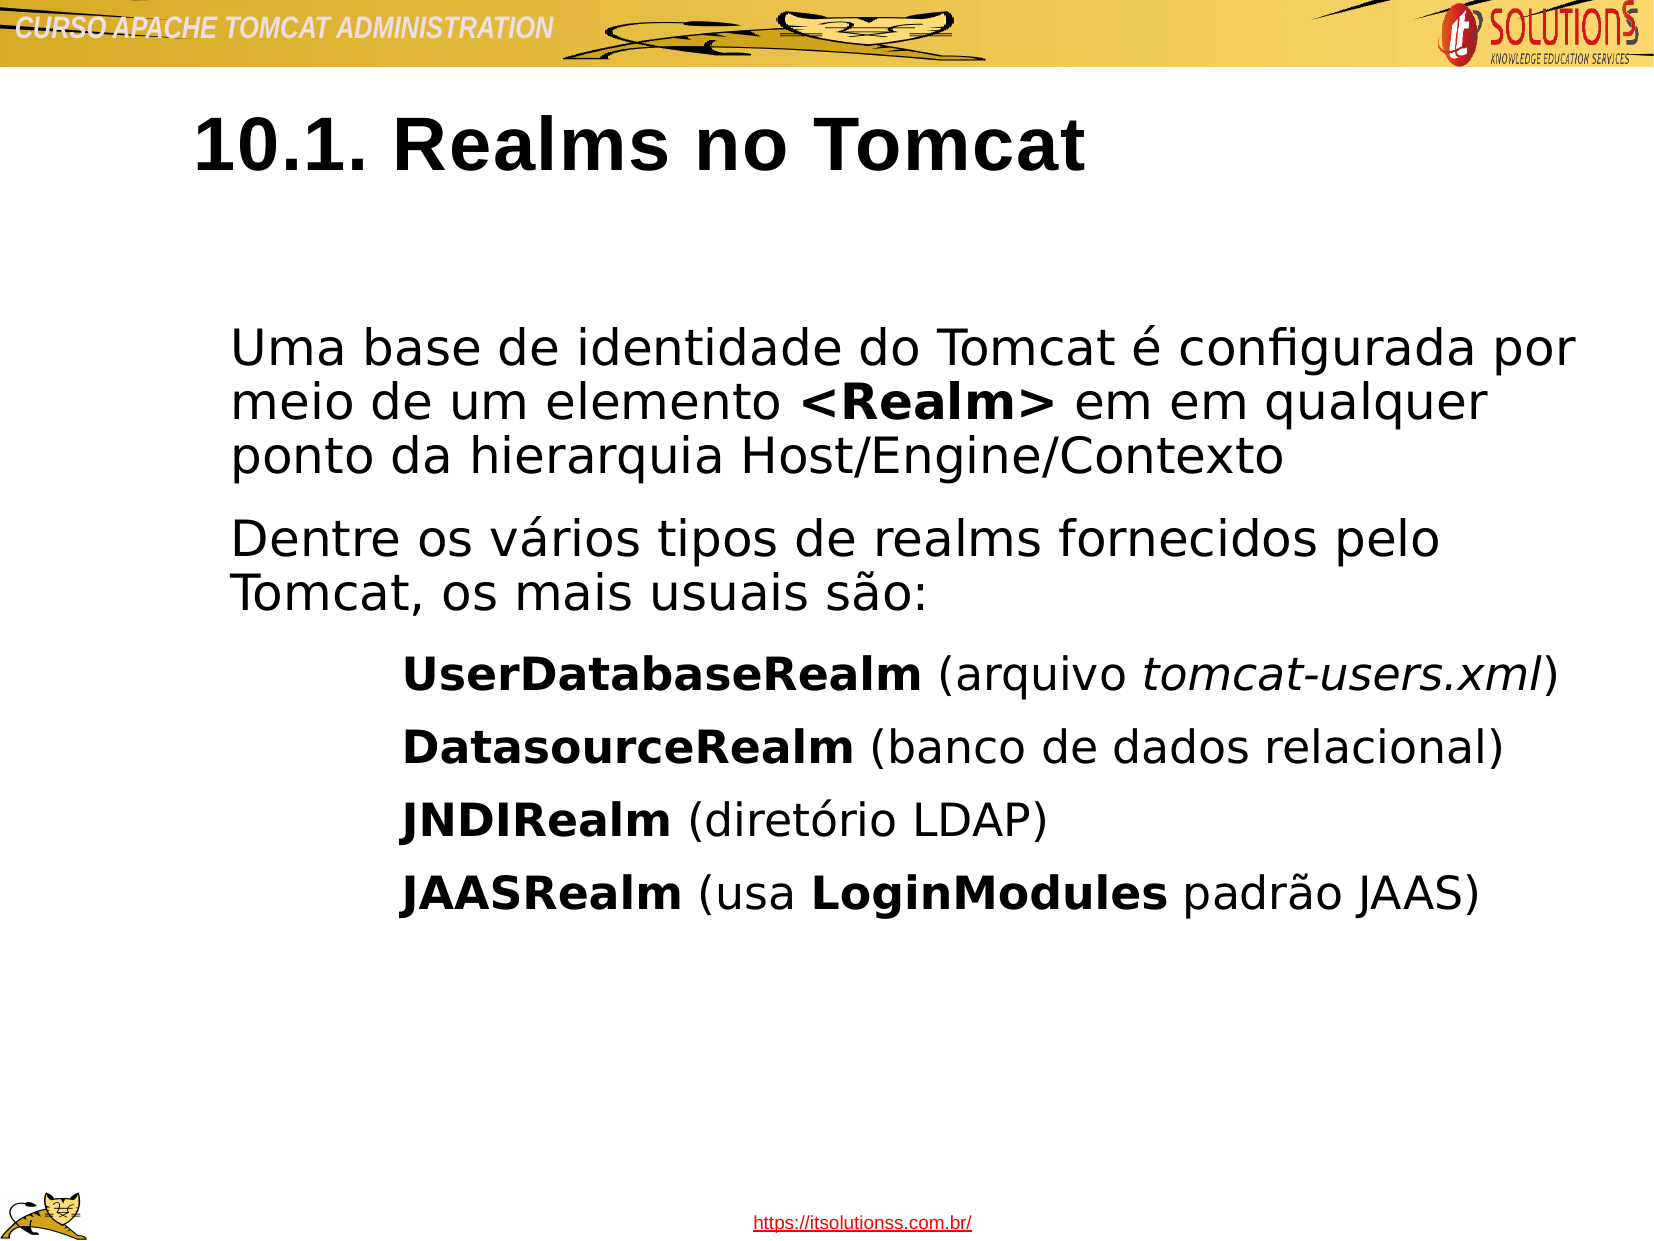

10.1. Realms no Tomcat
Uma base de identidade do Tomcat é configurada por meio de um elemento <Realm> em em qualquer ponto da hierarquia Host/Engine/Contexto
Dentre os vários tipos de realms fornecidos pelo Tomcat, os mais usuais são:
  UserDatabaseRealm (arquivo tomcat-users.xml)
  DatasourceRealm (banco de dados relacional)
  JNDIRealm (diretório LDAP)
  JAASRealm (usa LoginModules padrão JAAS)